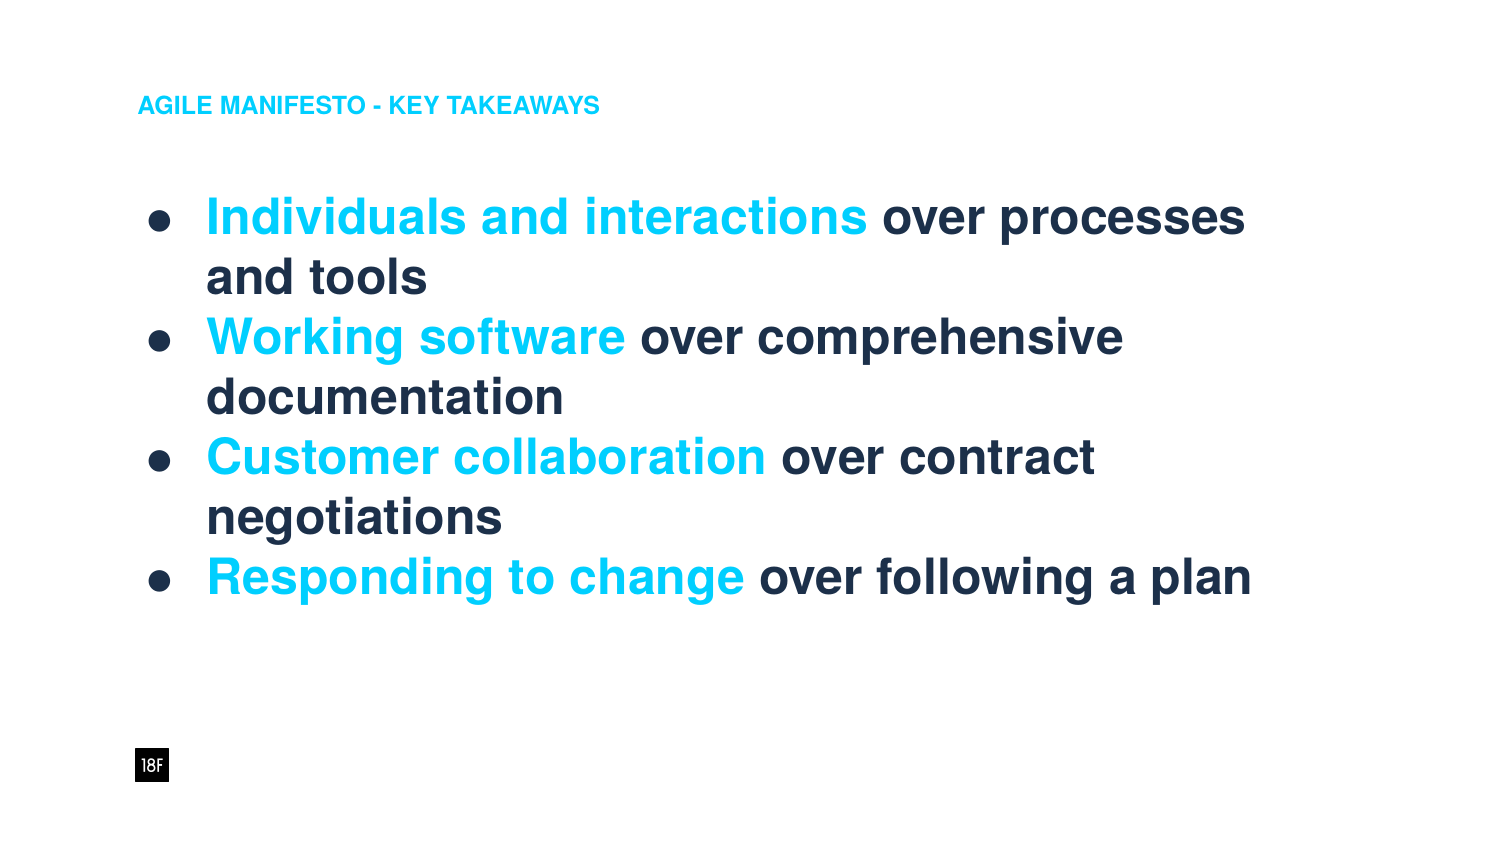

AGILE MANIFESTO - KEY TAKEAWAYS
# Individuals and interactions over processes and tools
Working software over comprehensive documentation
Customer collaboration over contract negotiations
Responding to change over following a plan